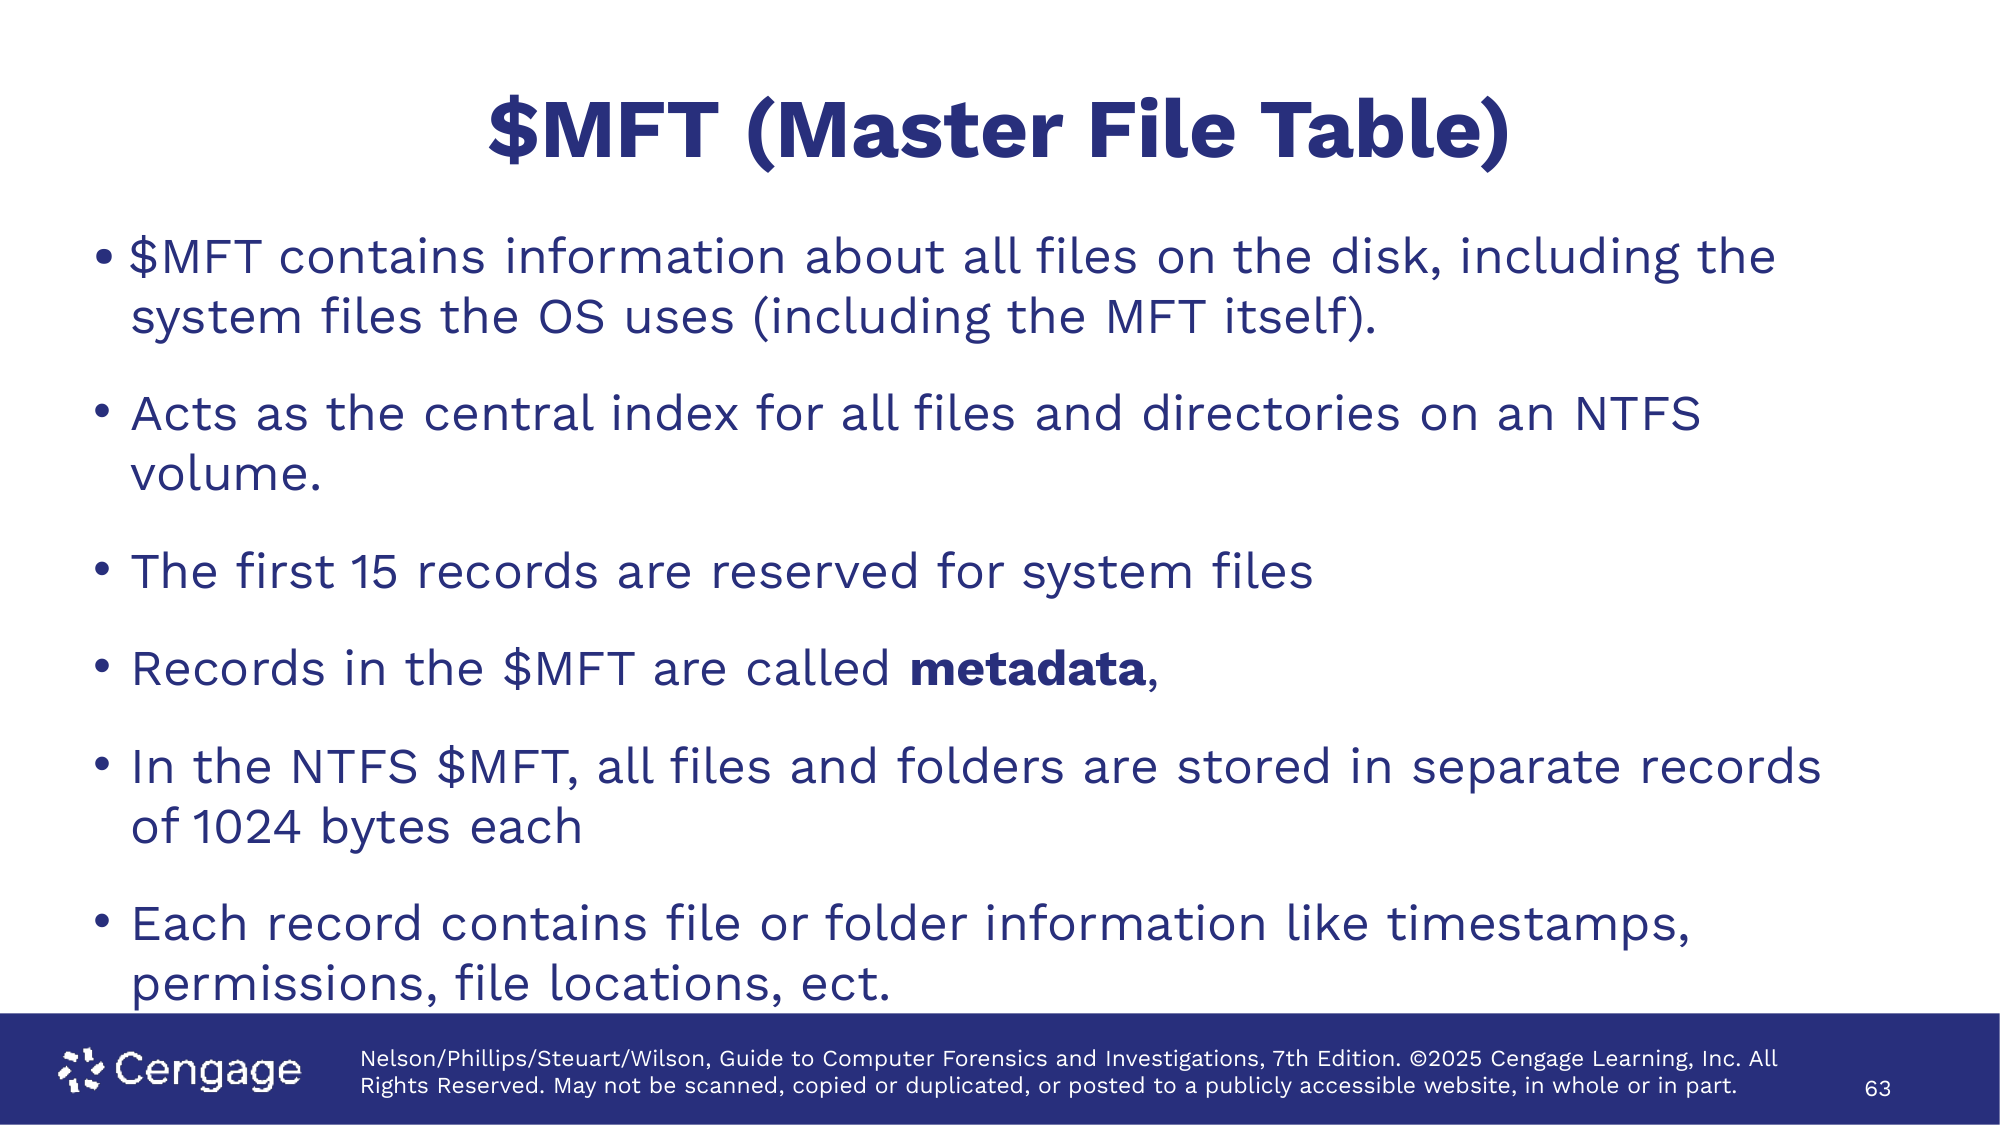

# $MFT (Master File Table)
• $MFT contains information about all files on the disk, including the system files the OS uses (including the MFT itself).
Acts as the central index for all files and directories on an NTFS volume.
The first 15 records are reserved for system files
Records in the $MFT are called metadata,
In the NTFS $MFT, all files and folders are stored in separate records of 1024 bytes each
Each record contains file or folder information like timestamps, permissions, file locations, ect.